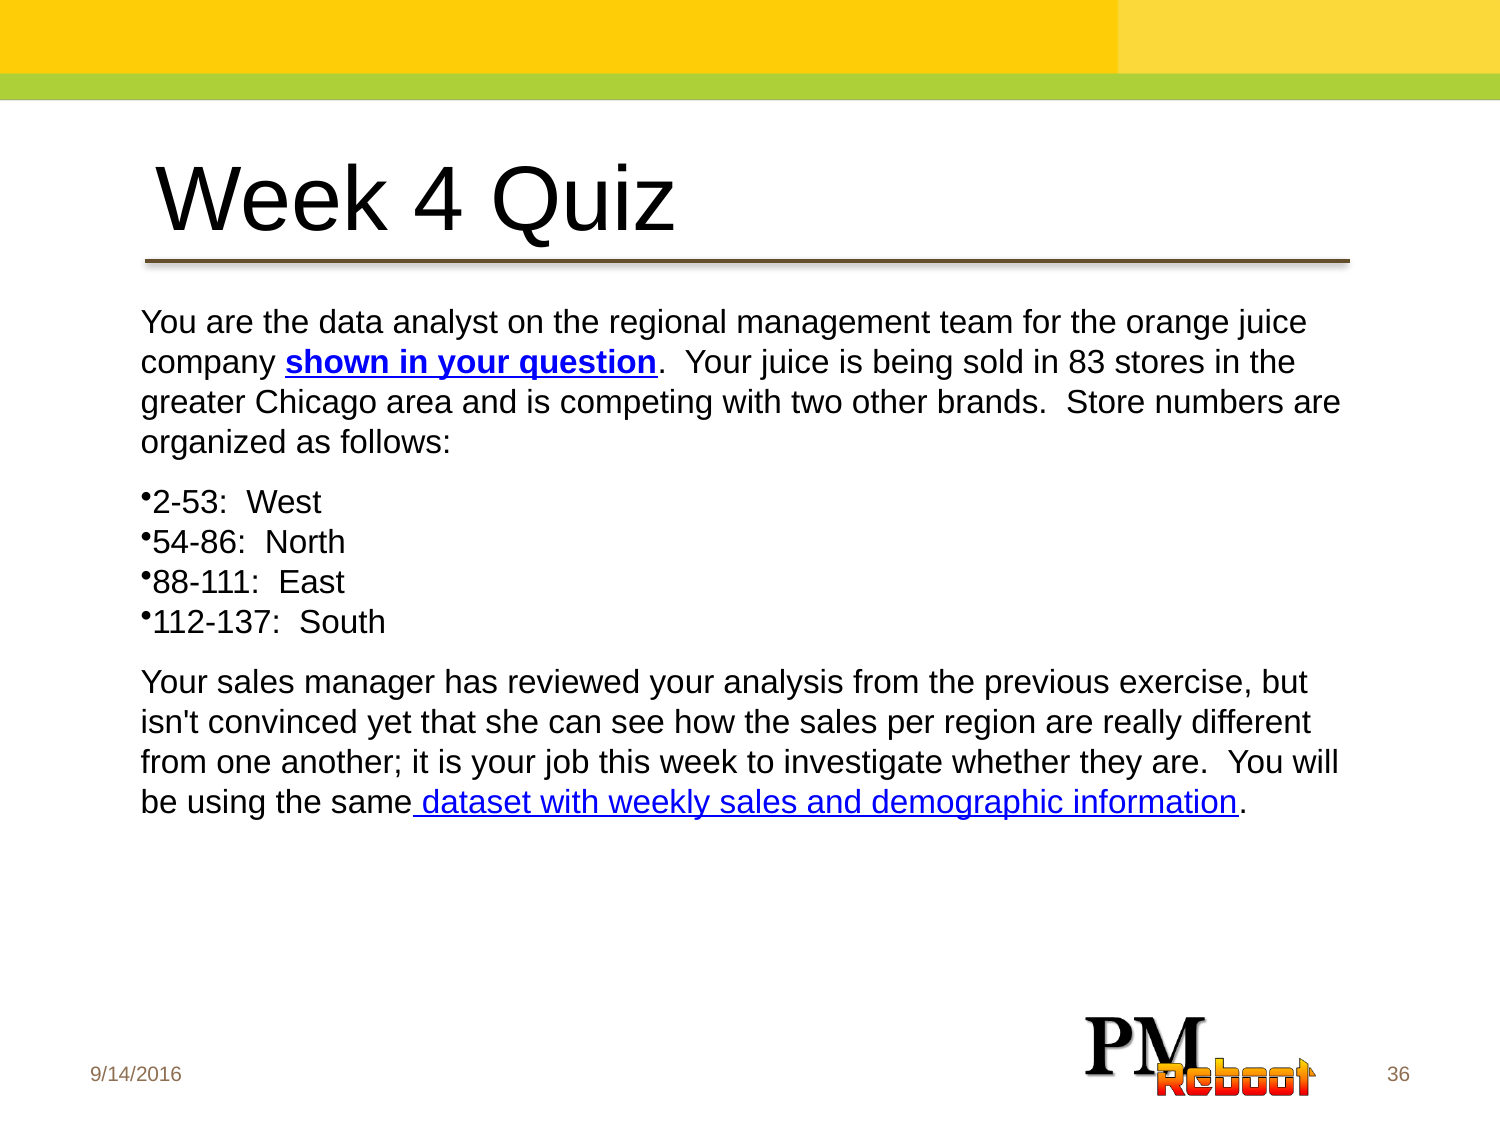

Week 4 Quiz
You are the data analyst on the regional management team for the orange juice company shown in your question.  Your juice is being sold in 83 stores in the greater Chicago area and is competing with two other brands.  Store numbers are organized as follows:

2-53:  West
54-86:  North
88-111:  East
112-137:  South

Your sales manager has reviewed your analysis from the previous exercise, but isn't convinced yet that she can see how the sales per region are really different from one another; it is your job this week to investigate whether they are.  You will be using the same dataset with weekly sales and demographic information.
9/14/2016
36